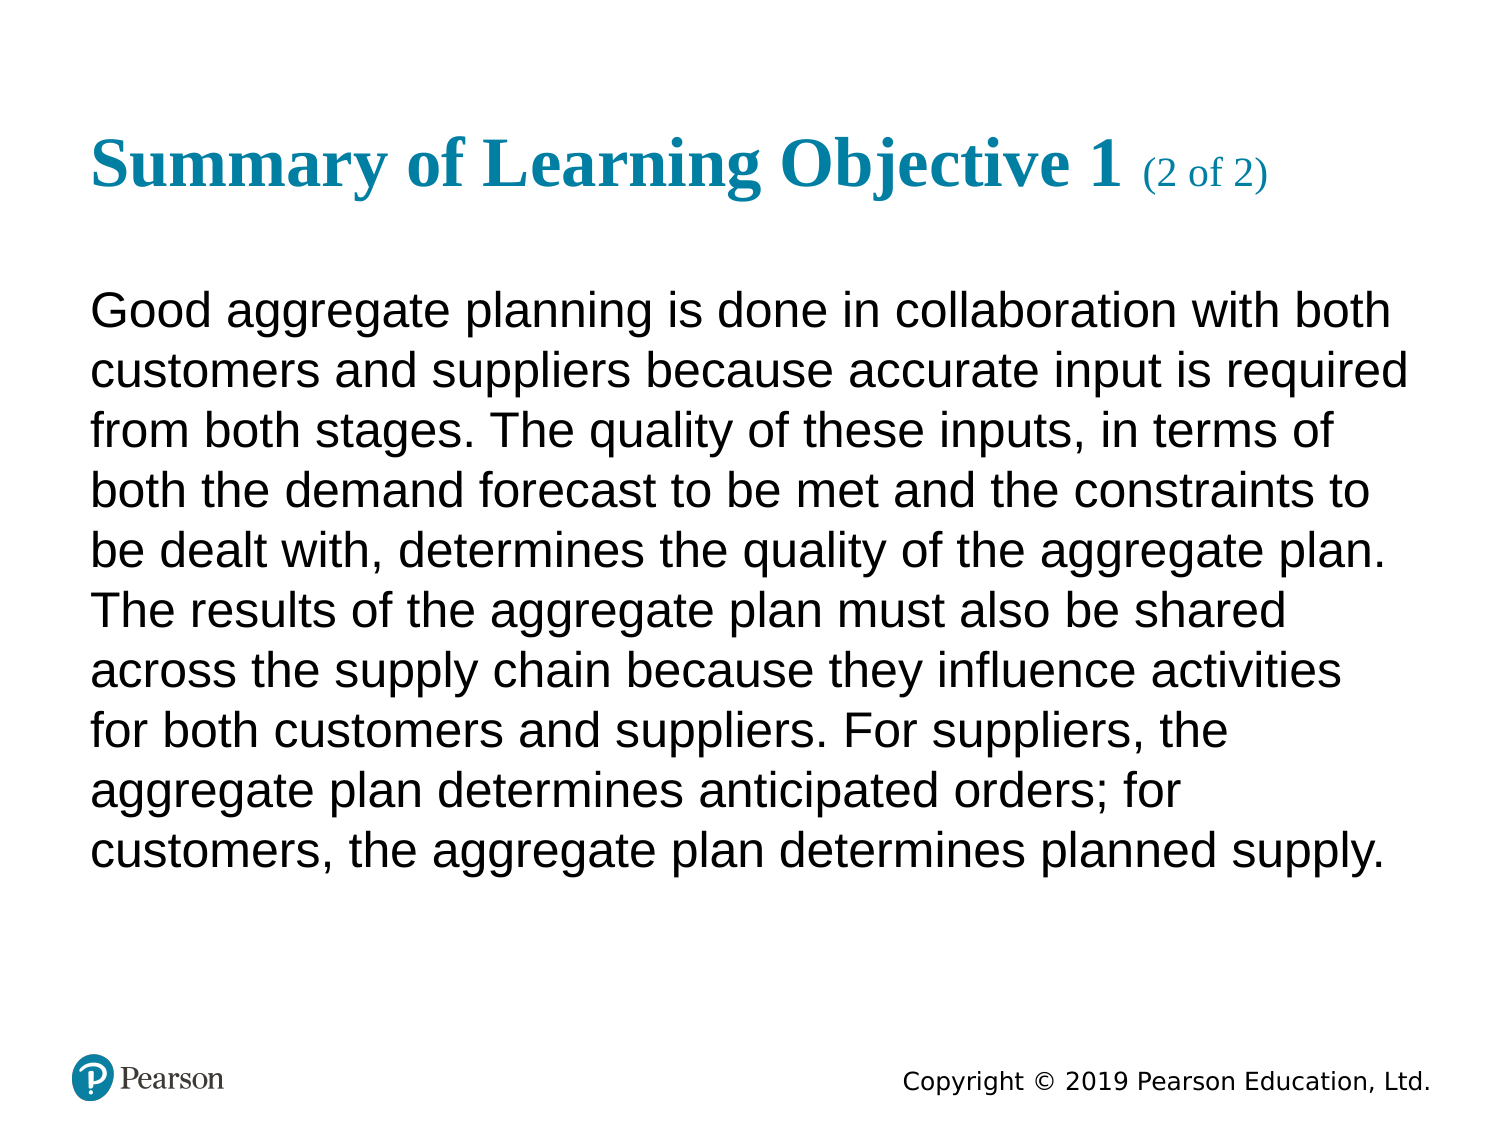

# Summary of Learning Objective 1 (2 of 2)
Good aggregate planning is done in collaboration with both customers and suppliers because accurate input is required from both stages. The quality of these inputs, in terms of both the demand forecast to be met and the constraints to be dealt with, determines the quality of the aggregate plan. The results of the aggregate plan must also be shared across the supply chain because they influence activities for both customers and suppliers. For suppliers, the aggregate plan determines anticipated orders; for customers, the aggregate plan determines planned supply.